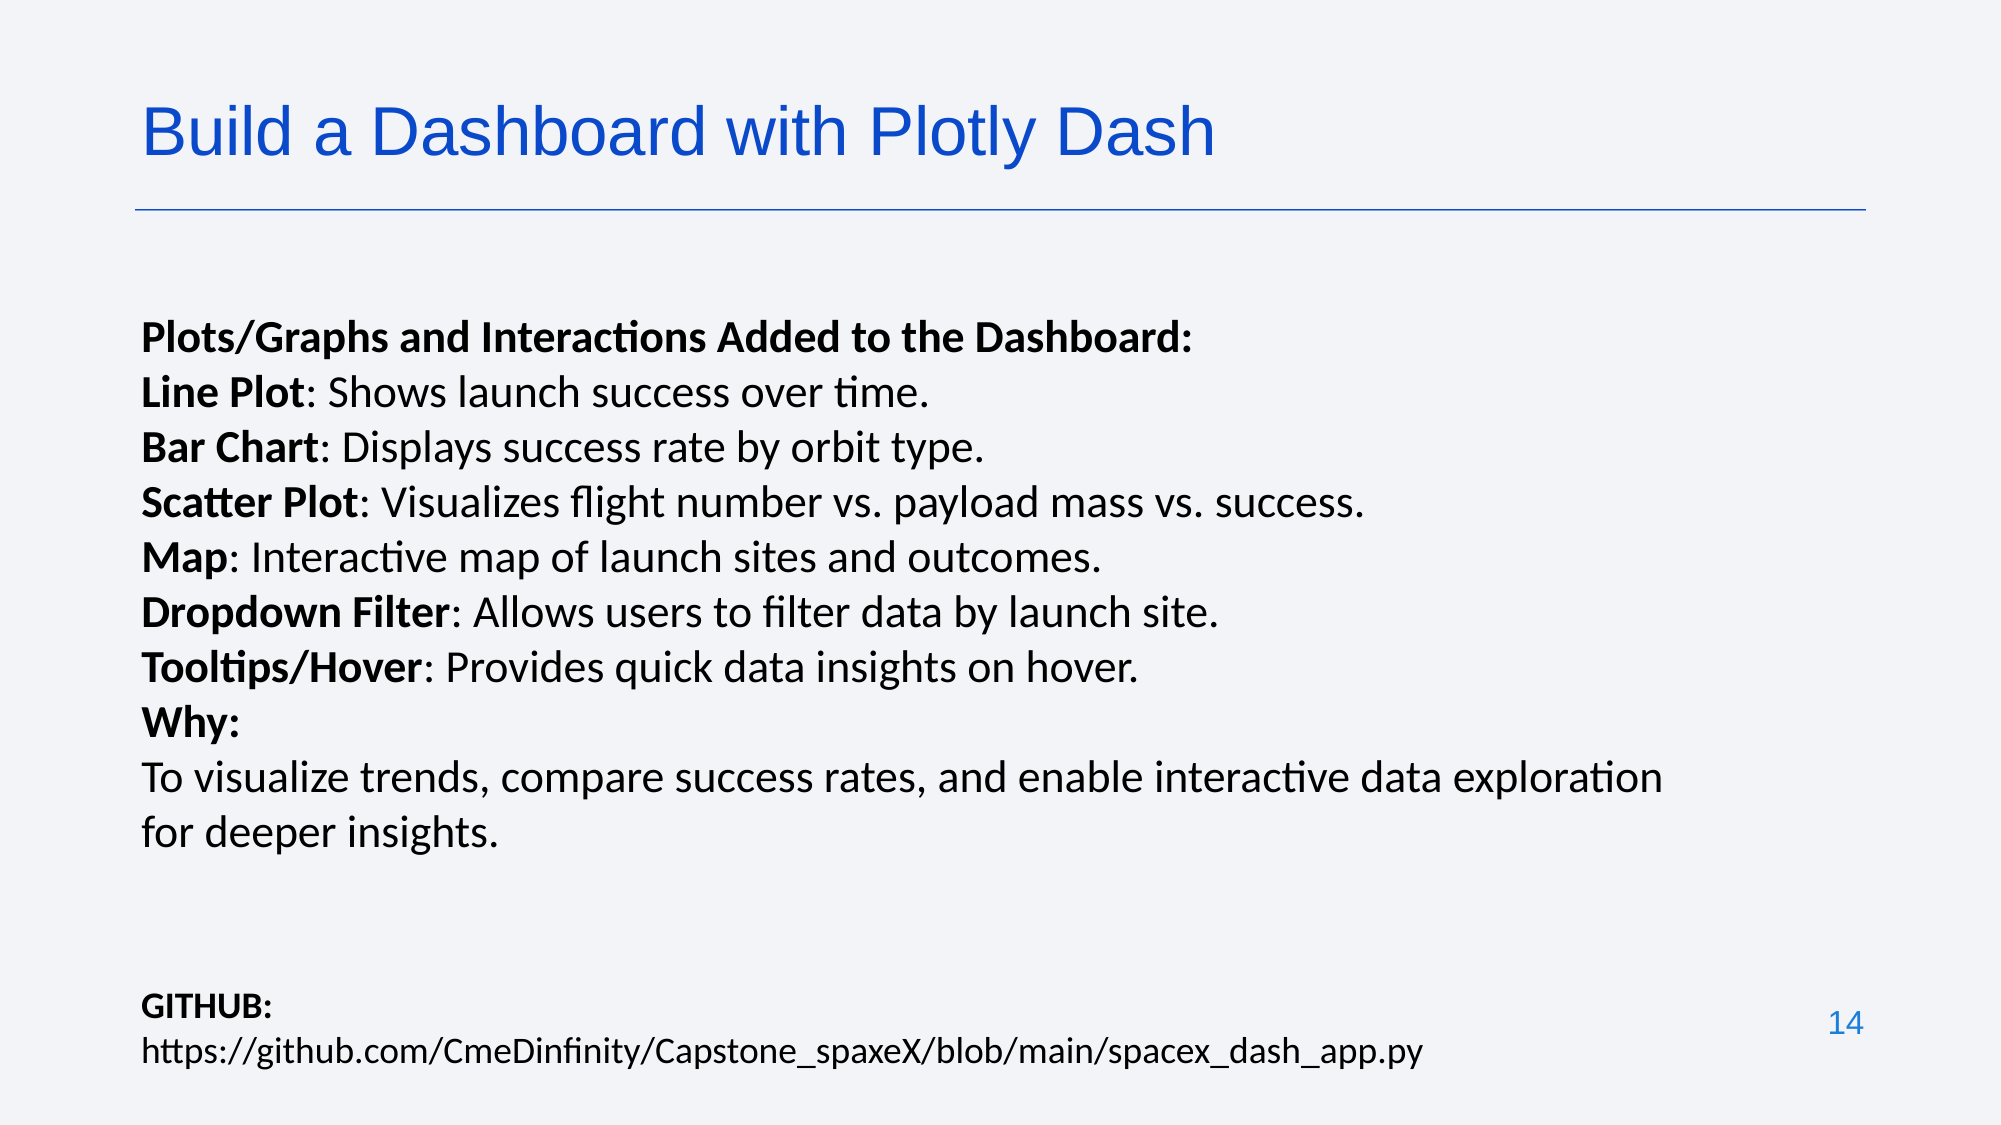

Build a Dashboard with Plotly Dash
Plots/Graphs and Interactions Added to the Dashboard:
Line Plot: Shows launch success over time.
Bar Chart: Displays success rate by orbit type.
Scatter Plot: Visualizes flight number vs. payload mass vs. success.
Map: Interactive map of launch sites and outcomes.
Dropdown Filter: Allows users to filter data by launch site.
Tooltips/Hover: Provides quick data insights on hover.
Why:
To visualize trends, compare success rates, and enable interactive data exploration for deeper insights.

GITHUB: https://github.com/CmeDinfinity/Capstone_spaxeX/blob/main/spacex_dash_app.py
14